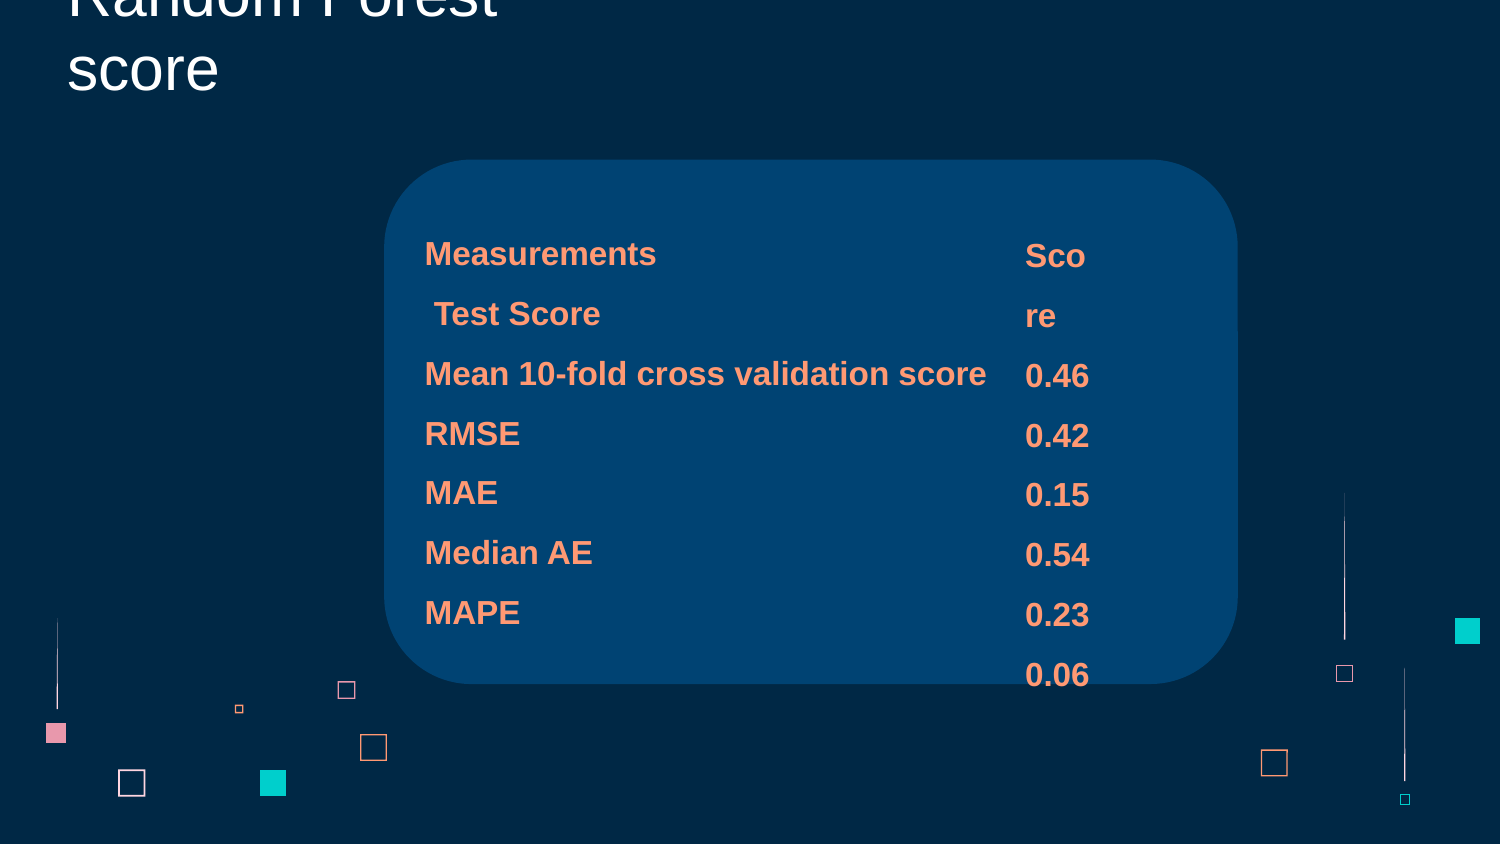

# Random Forest score
Measurements
 Test Score
Mean 10-fold cross validation score
RMSE
MAE
Median AE
MAPE
Score
0.46
0.42
0.15
0.54
0.23
0.06